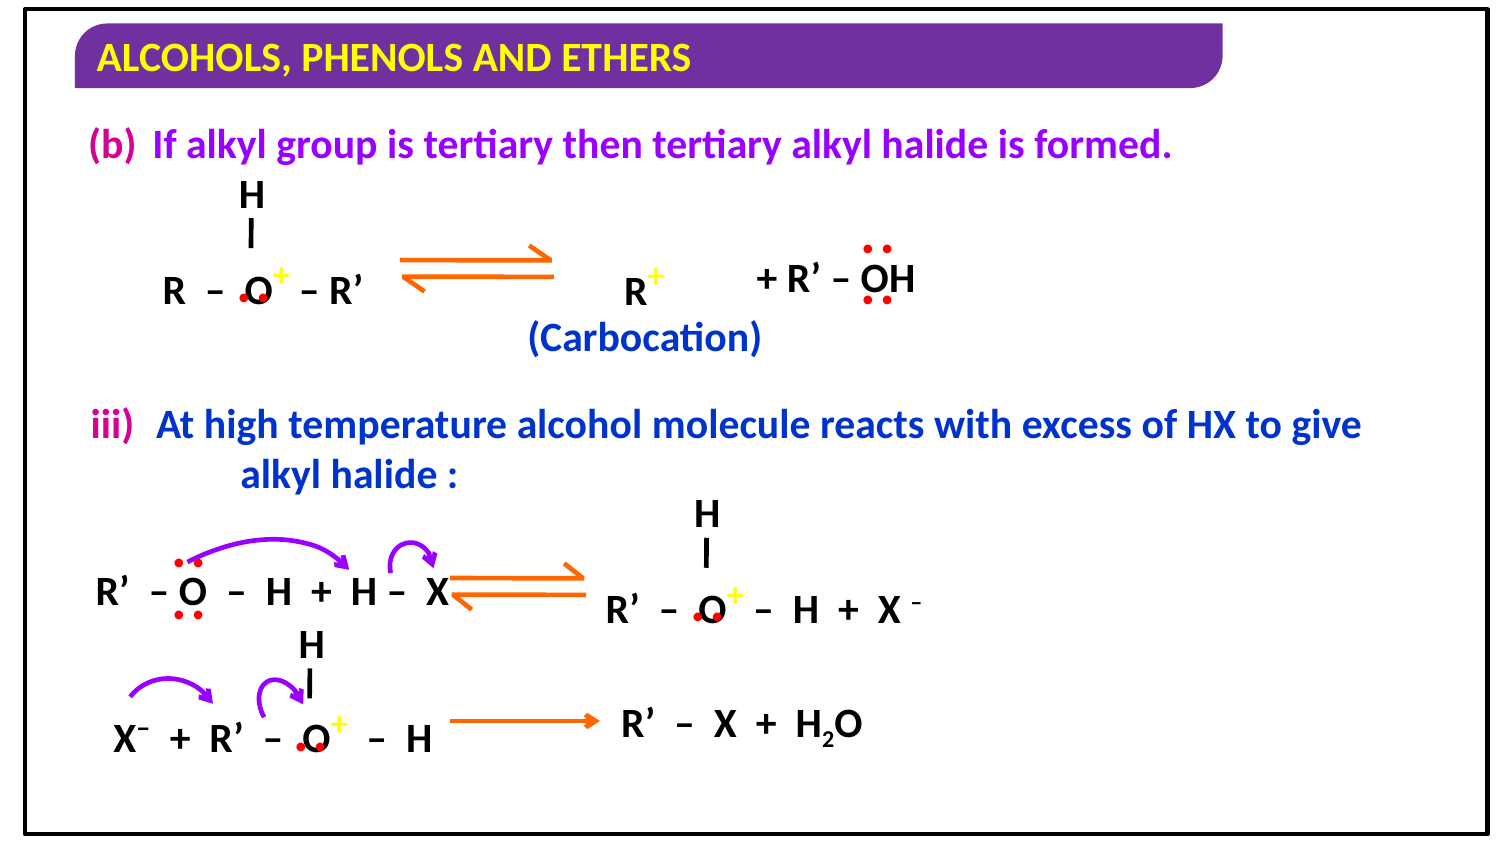

(b)
If alkyl group is tertiary then tertiary alkyl halide is formed.
H
R  –  O+ – R’
:
:
+ R’ – OH
:
R+
(Carbocation)
iii)
At high temperature alcohol molecule reacts with excess of HX to give alkyl halide :
H
R’  –  O+ –  H  +  X –
:

:
R’  – O  –  H  +  H –  X
:

H
X–  +  R’  –  O+  –  H
:

R’  –  X  +  H2O